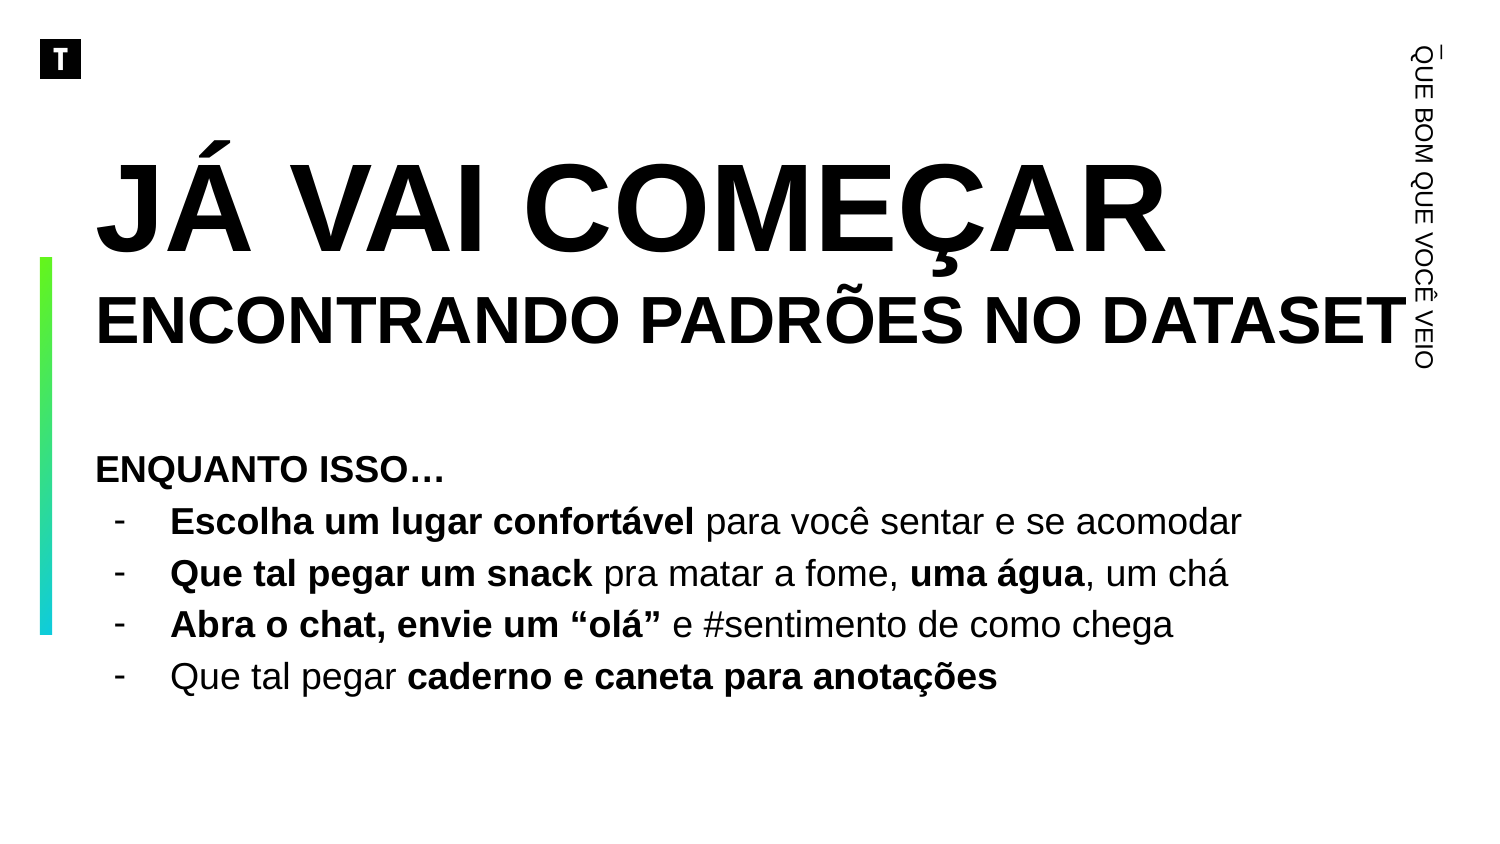

JÁ VAI COMEÇAR
_
QUE BOM QUE VOCÊ VEIO
ENCONTRANDO PADRÕES NO DATASET
ENQUANTO ISSO…
Escolha um lugar confortável para você sentar e se acomodar
Que tal pegar um snack pra matar a fome, uma água, um chá
Abra o chat, envie um “olá” e #sentimento de como chega
Que tal pegar caderno e caneta para anotações